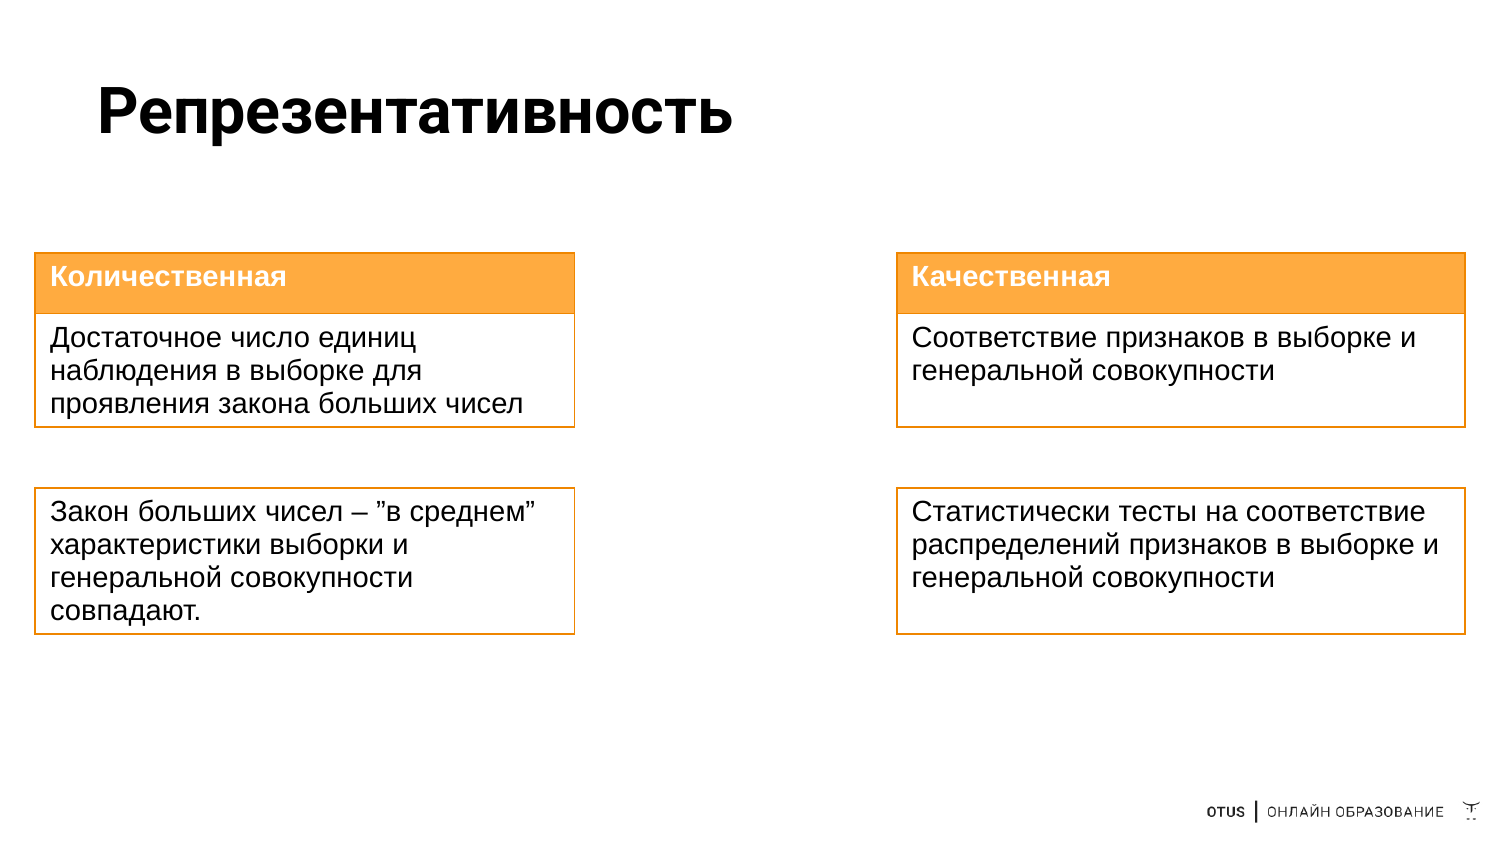

# Репрезентативность
| Количественная |  | Качественная |
| --- | --- | --- |
| Достаточное число единиц наблюдения в выборке для проявления закона больших чисел |  | Соответствие признаков в выборке и генеральной совокупности |
|  |  |  |
| Закон больших чисел – ”в среднем” характеристики выборки и генеральной совокупности совпадают. |  | Статистически тесты на соответствие распределений признаков в выборке и генеральной совокупности |